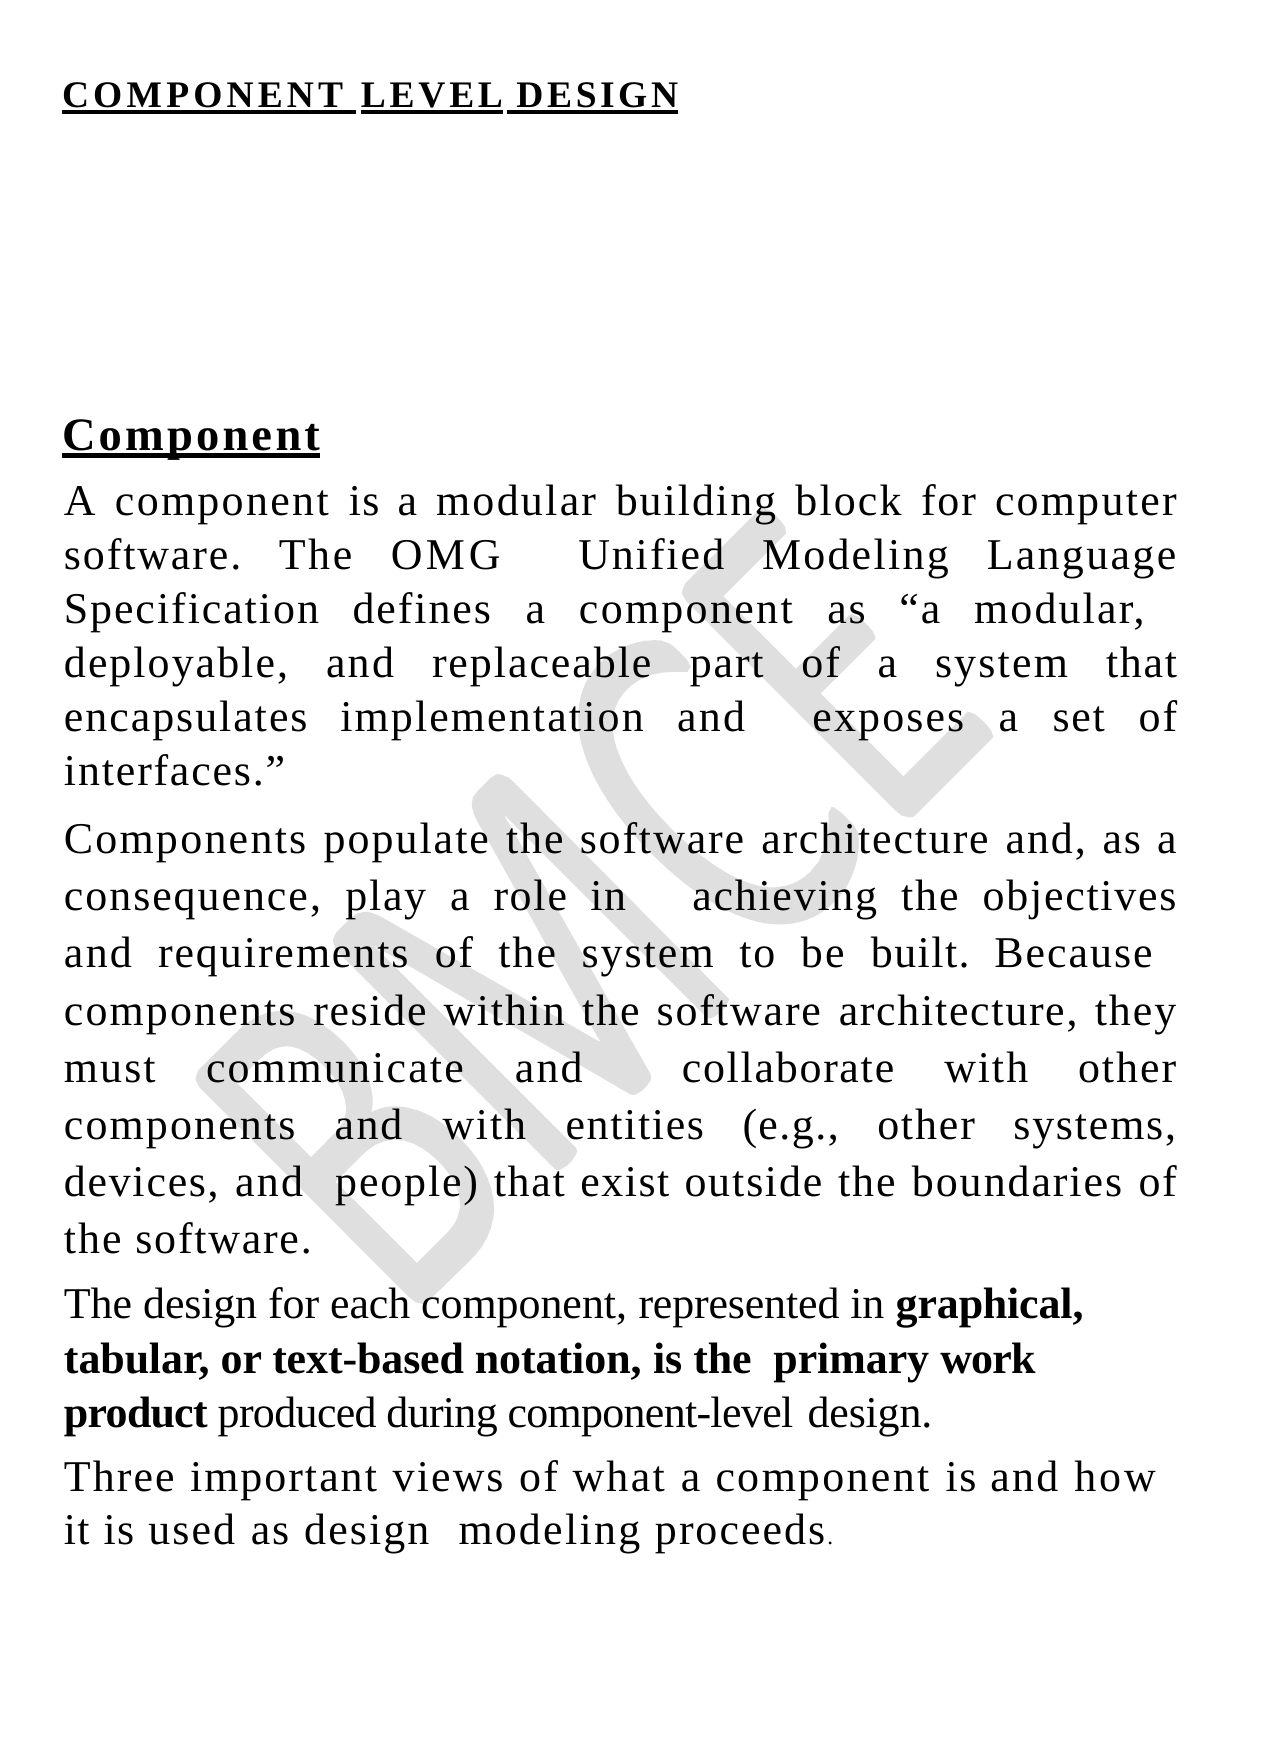

# COMPONENT LEVEL DESIGN
Component
A component is a modular building block for computer software. The OMG  Unified Modeling Language Specification defines a component as “a modular,  deployable, and replaceable part of a system that encapsulates implementation and  exposes a set of interfaces.”
Components populate the software architecture and, as a consequence, play a role in   achieving the objectives and requirements of the system to be built. Because  components reside within the software architecture, they must communicate and  collaborate with other components and with entities (e.g., other systems, devices, and  people) that exist outside the boundaries of the software.
The design for each component, represented in graphical, tabular, or text-based notation, is the  primary work product produced during component-level design.
Three important views of what a component is and how it is used as design  modeling proceeds.